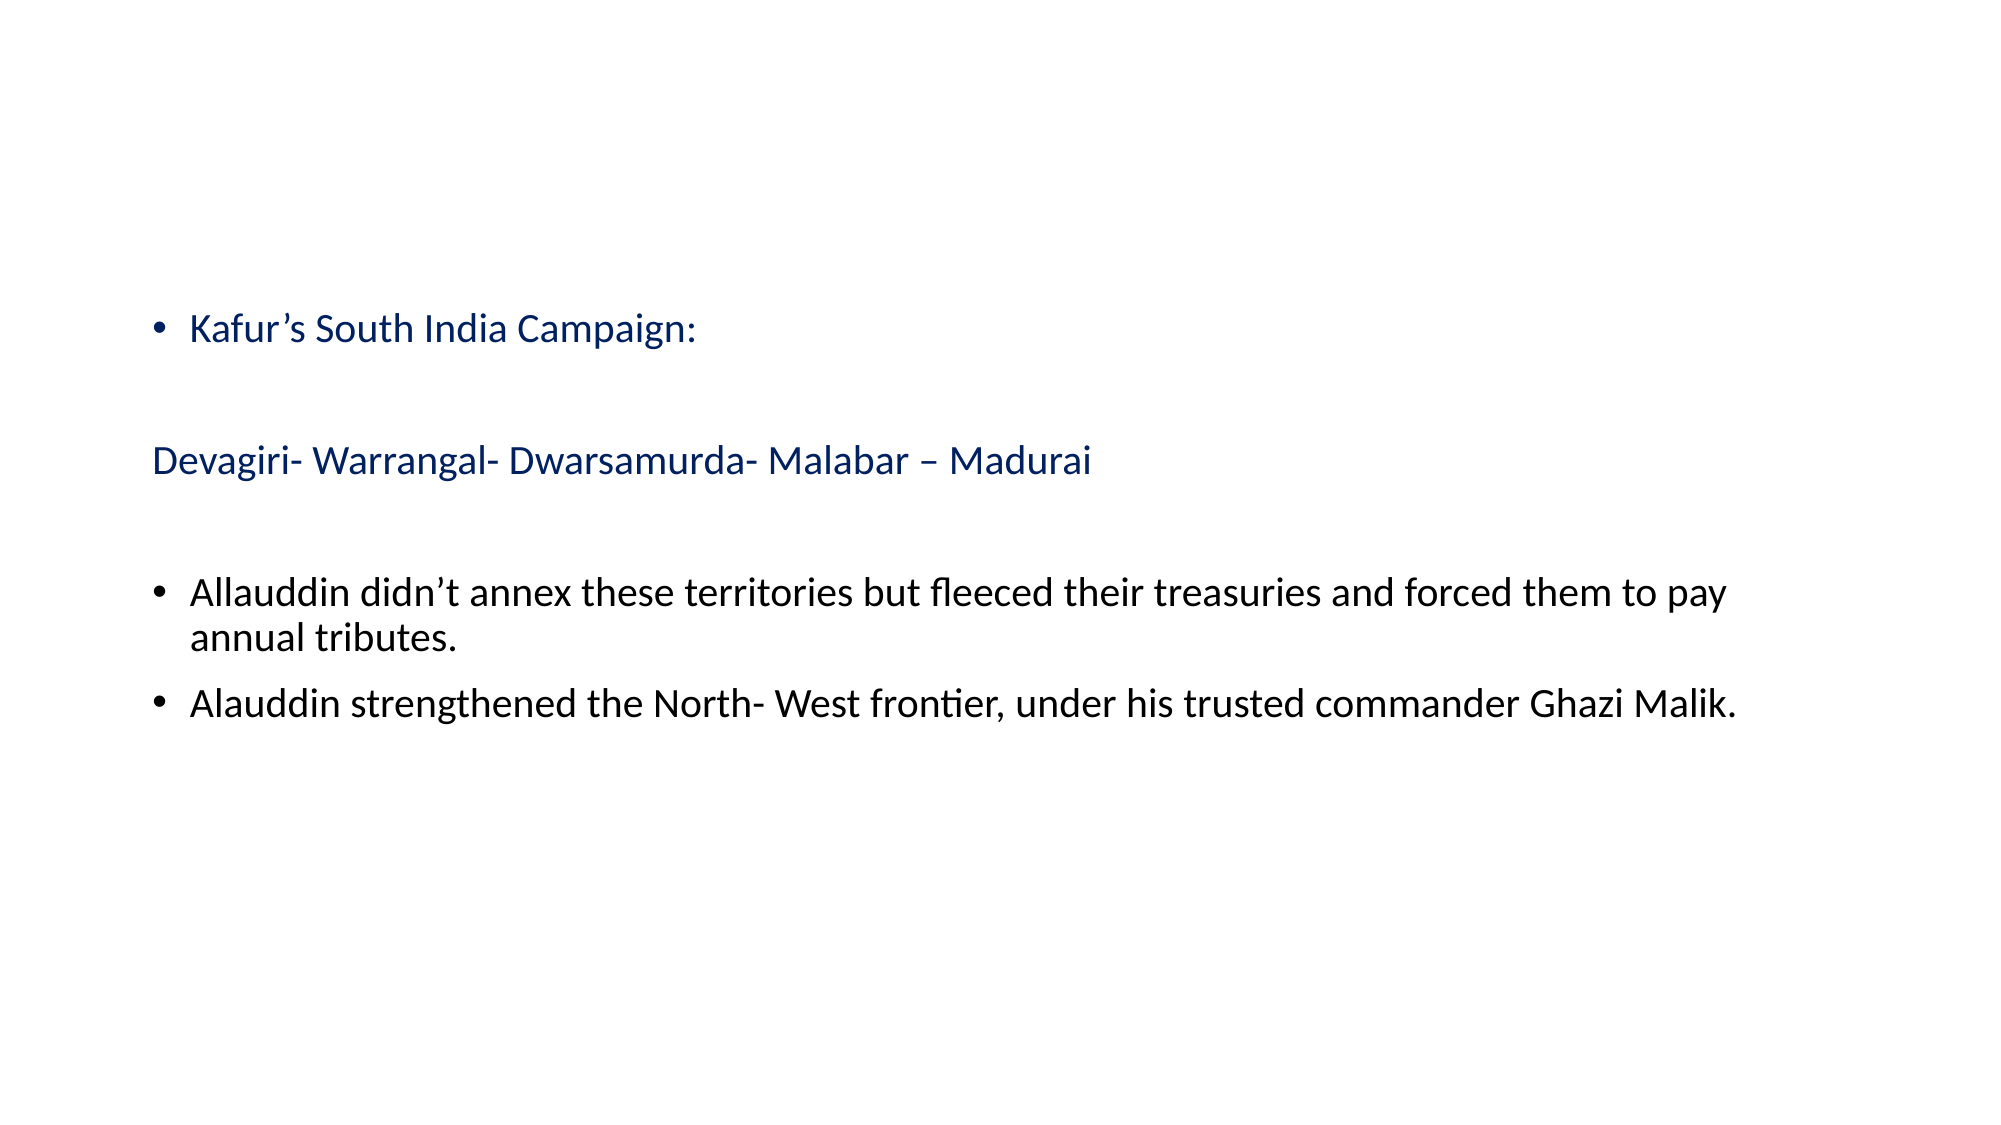

#
Kafur’s South India Campaign:

Devagiri- Warrangal- Dwarsamurda- Malabar – Madurai

Allauddin didn’t annex these territories but fleeced their treasuries and forced them to pay annual tributes.
Alauddin strengthened the North- West frontier, under his trusted commander Ghazi Malik.